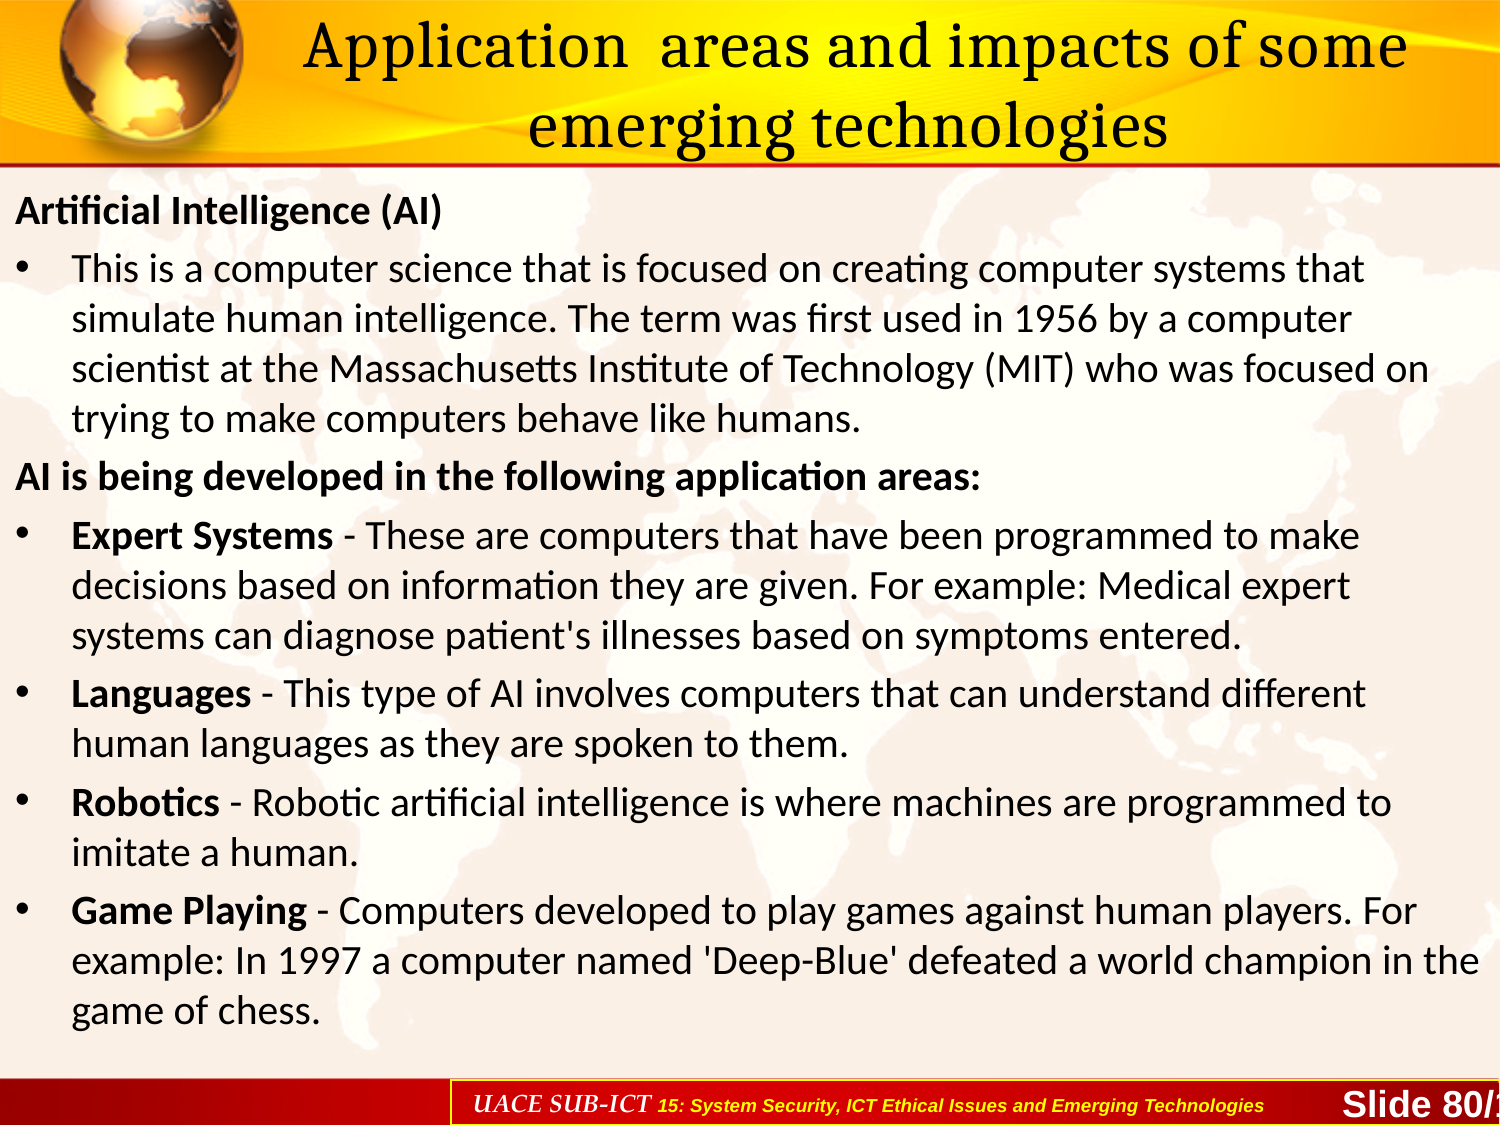

# Application  areas and impacts of some emerging technologies
Artificial Intelligence (AI)
This is a computer science that is focused on creating computer systems that simulate human intelligence. The term was first used in 1956 by a computer scientist at the Massachusetts Institute of Technology (MIT) who was focused on trying to make computers behave like humans.
AI is being developed in the following application areas:
Expert Systems - These are computers that have been programmed to make decisions based on information they are given. For example: Medical expert systems can diagnose patient's illnesses based on symptoms entered.
Languages - This type of AI involves computers that can understand different human languages as they are spoken to them.
Robotics - Robotic artificial intelligence is where machines are programmed to imitate a human.
Game Playing - Computers developed to play games against human players. For example: In 1997 a computer named 'Deep-Blue' defeated a world champion in the game of chess.